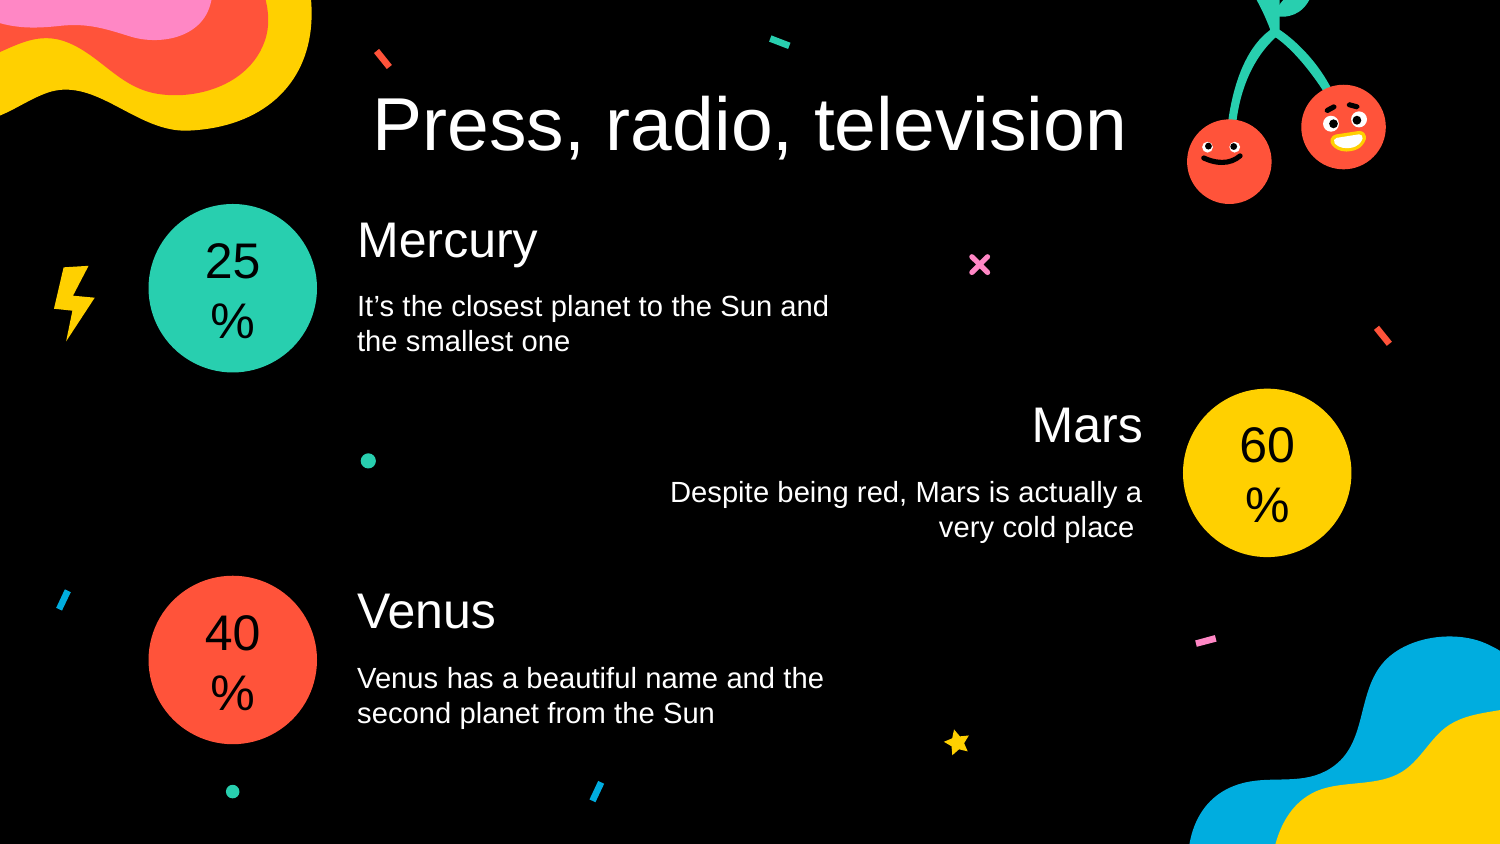

# Press, radio, television
Mercury
25%

It’s the closest planet to the Sun and the smallest one
Mars
60%
Despite being red, Mars is actually a very cold place
Venus
40%
Venus has a beautiful name and the second planet from the Sun